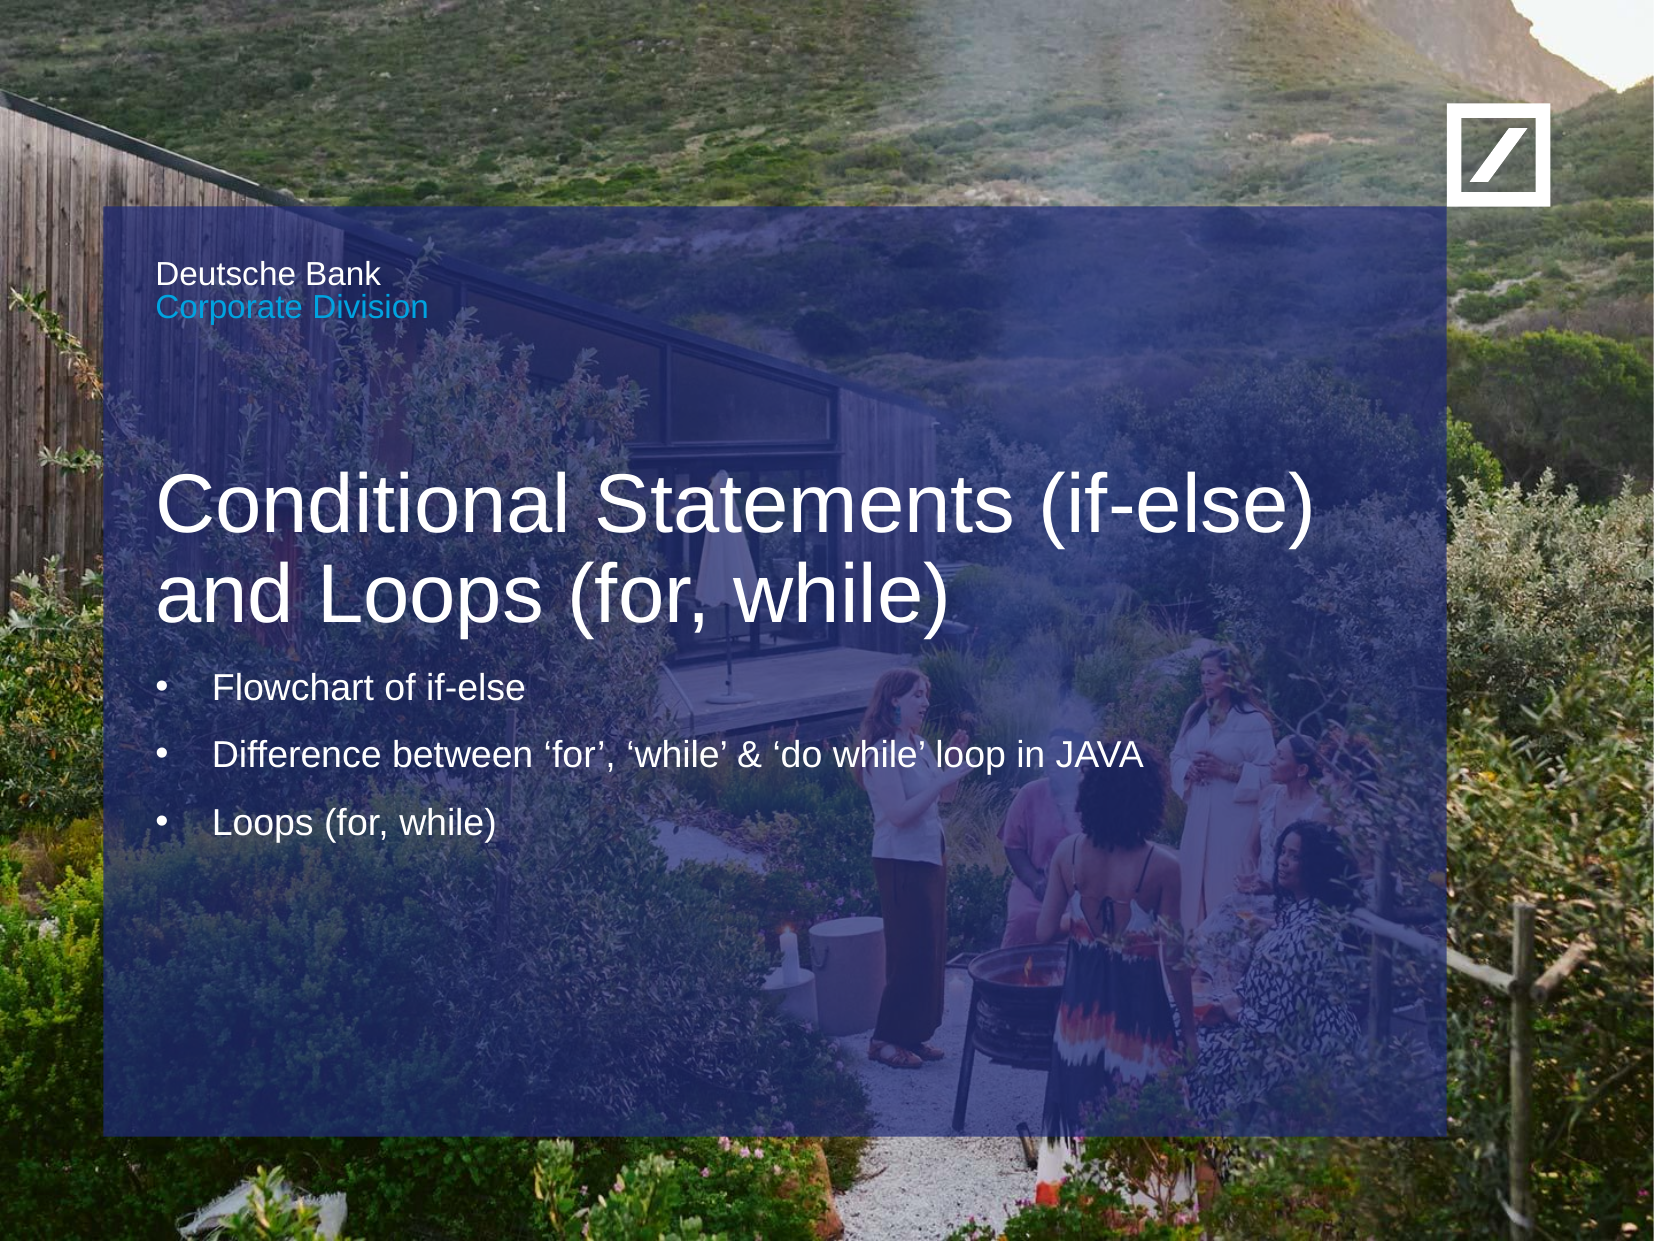

Conditional Statements (if-else) and Loops (for, while)
Flowchart of if-else
Difference between ‘for’, ‘while’ & ‘do while’ loop in JAVA
Loops (for, while)